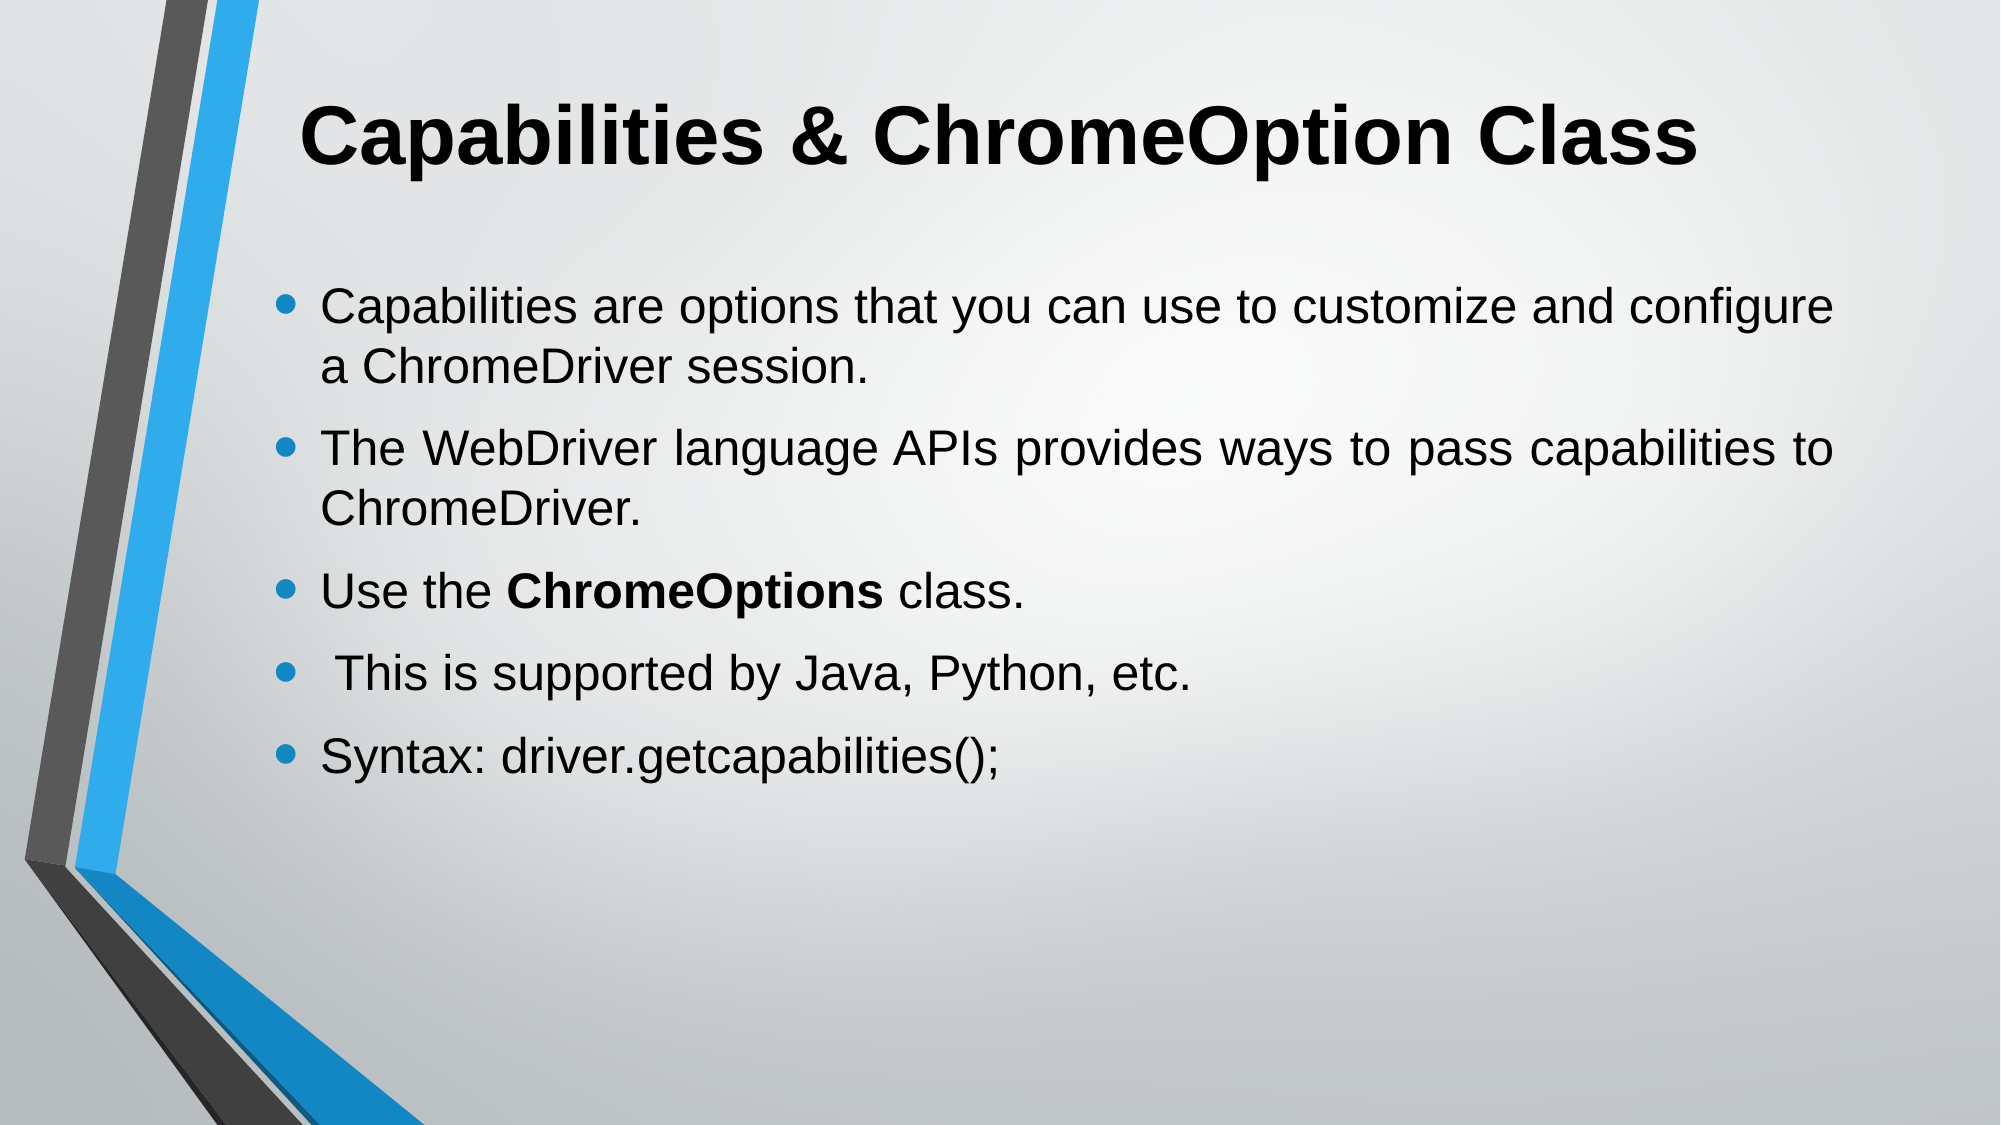

# Capabilities & ChromeOption Class
Capabilities are options that you can use to customize and configure a ChromeDriver session.
The WebDriver language APIs provides ways to pass capabilities to ChromeDriver.
Use the ChromeOptions class.
 This is supported by Java, Python, etc.
Syntax: driver.getcapabilities();